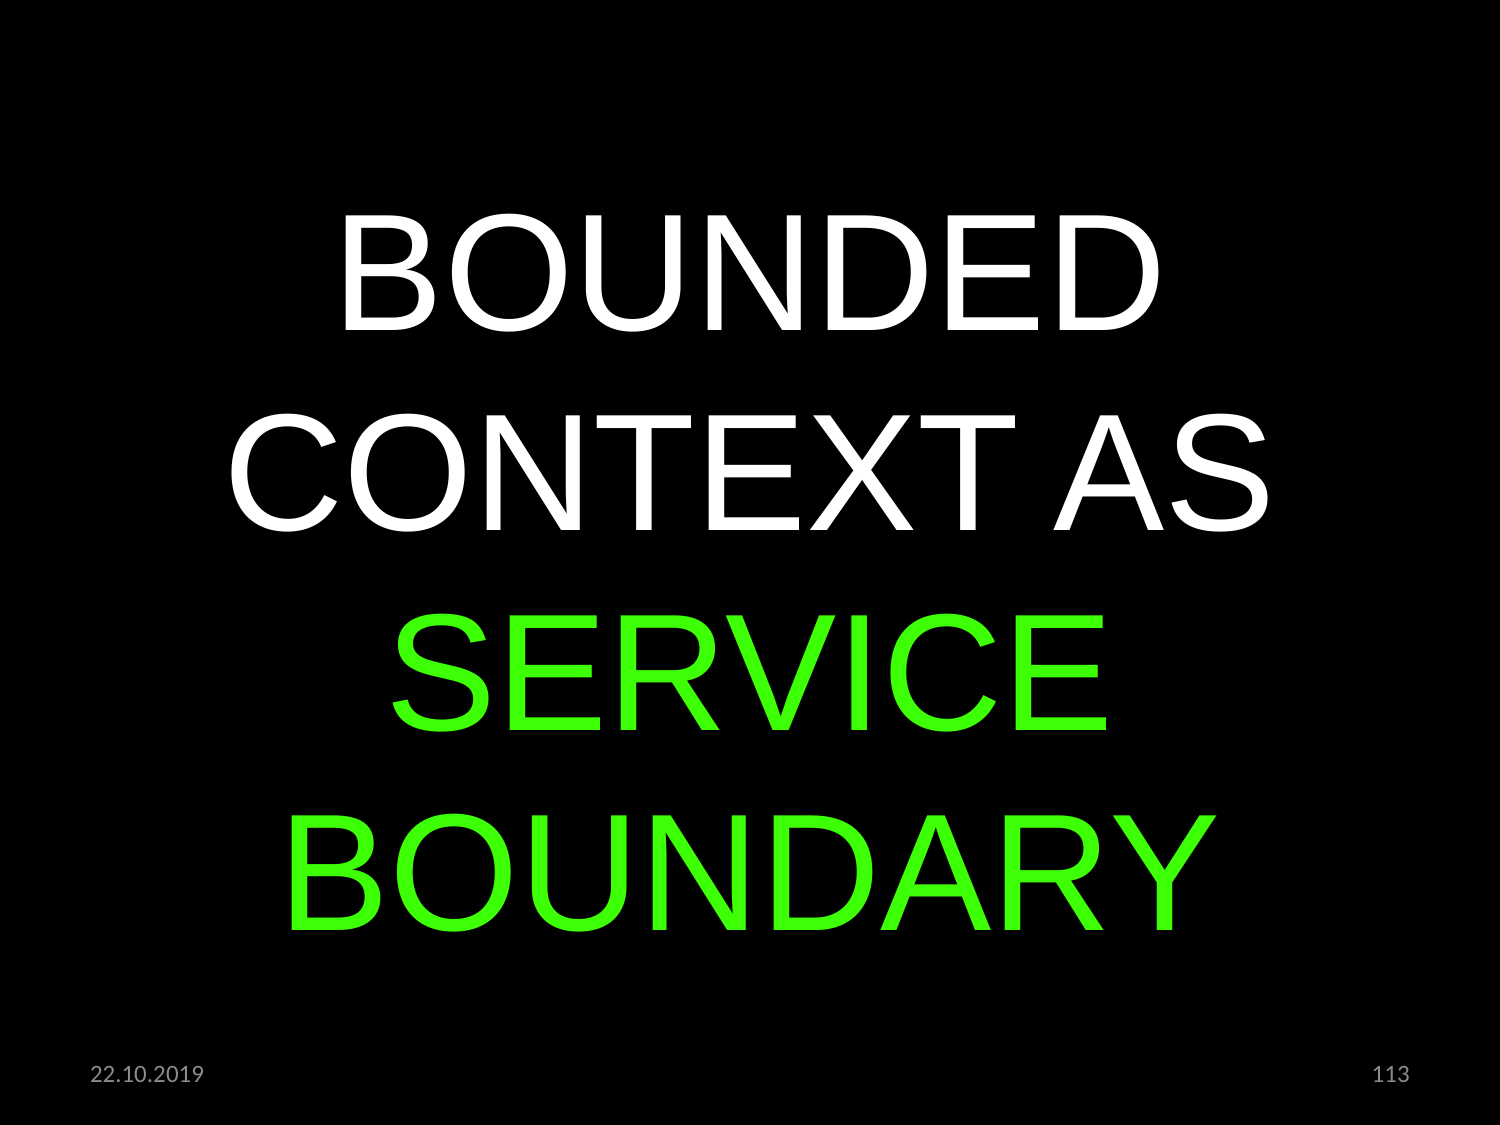

BOUNDED CONTEXT AS SERVICE BOUNDARY
22.10.2019
113